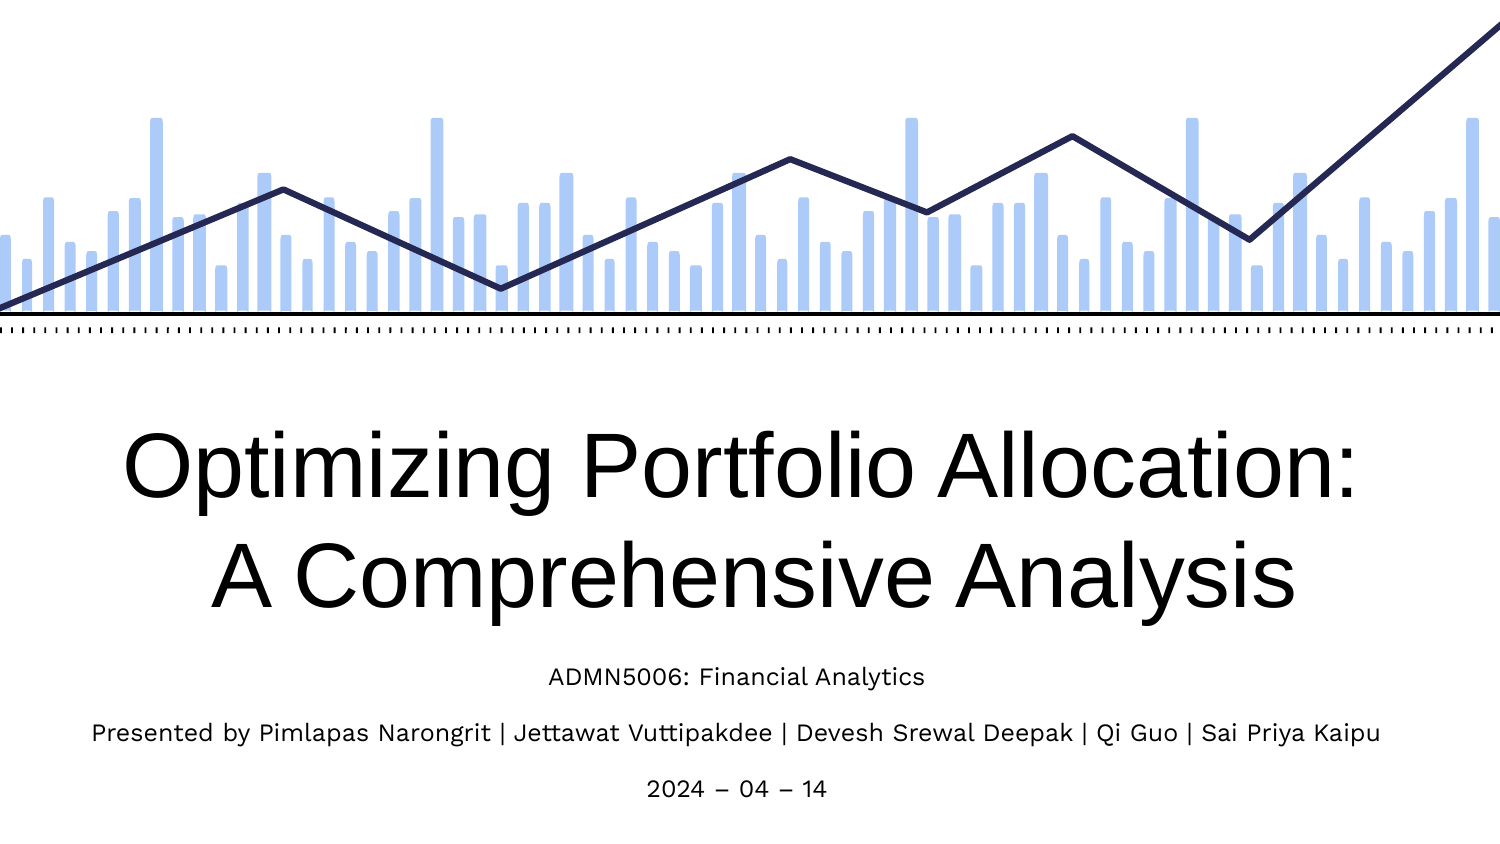

# Optimizing Portfolio Allocation: A Comprehensive Analysis
ADMN5006: Financial Analytics
Presented by Pimlapas Narongrit | Jettawat Vuttipakdee | Devesh Srewal Deepak | Qi Guo | Sai Priya Kaipu
2024 – 04 – 14